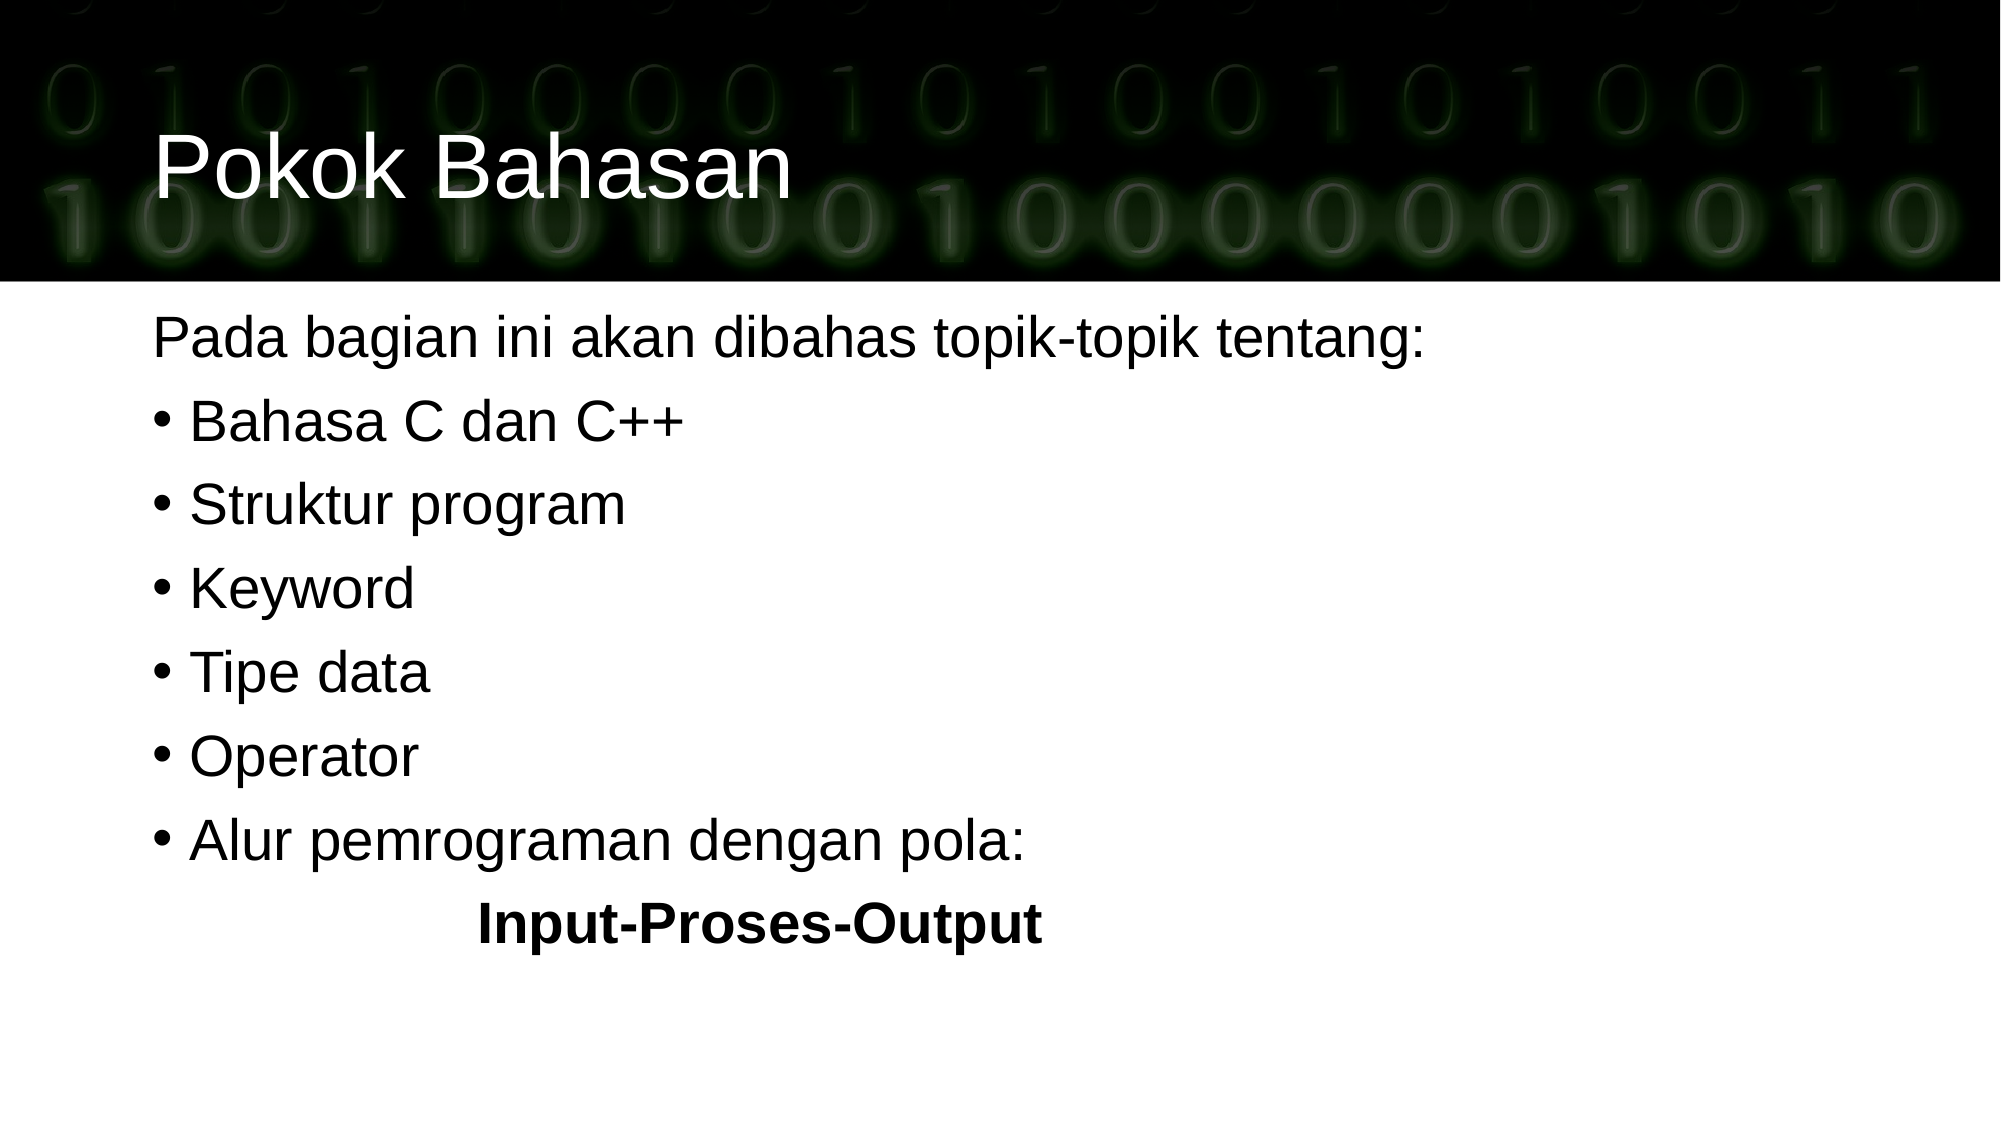

Pokok Bahasan
Pada bagian ini akan dibahas topik-topik tentang:
Bahasa C dan C++
Struktur program
Keyword
Tipe data
Operator
Alur pemrograman dengan pola:
                    Input-Proses-Output